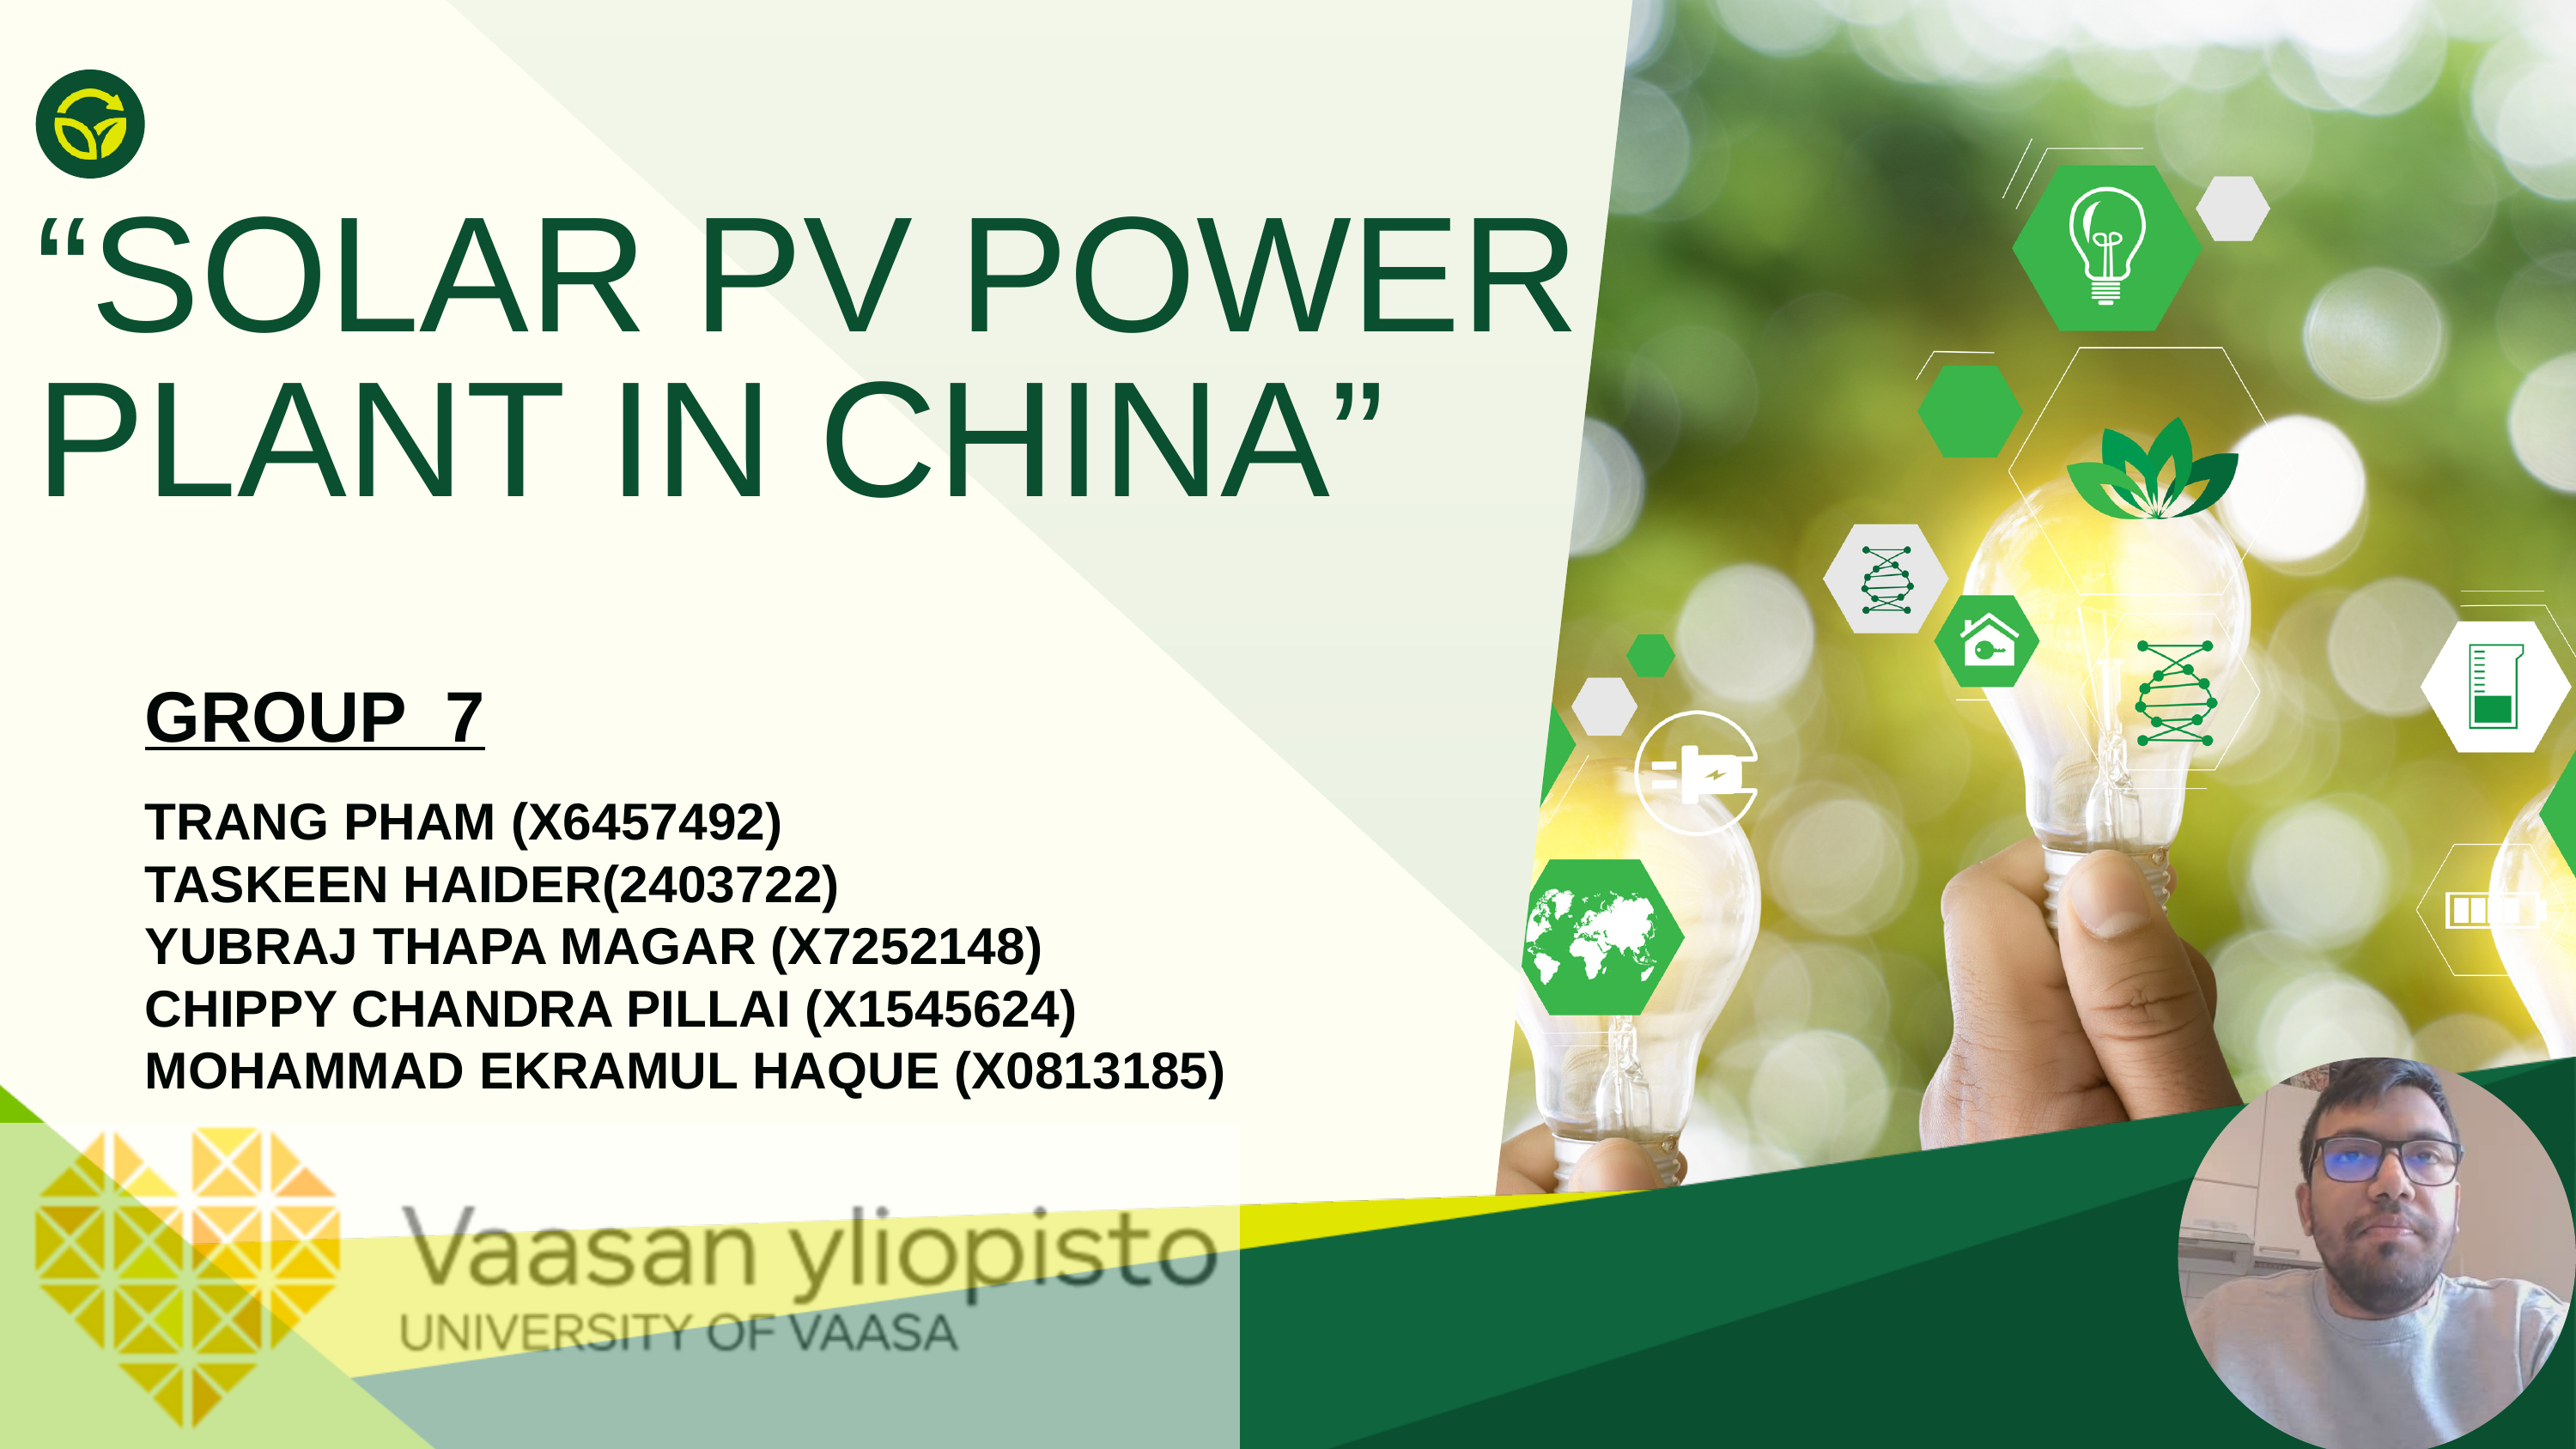

“SOLAR PV POWER PLANT IN CHINA”
GROUP  7
TRANG PHAM (X6457492)
TASKEEN HAIDER(2403722)
YUBRAJ THAPA MAGAR (X7252148)
CHIPPY CHANDRA PILLAI (X1545624)
MOHAMMAD EKRAMUL HAQUE (X0813185)